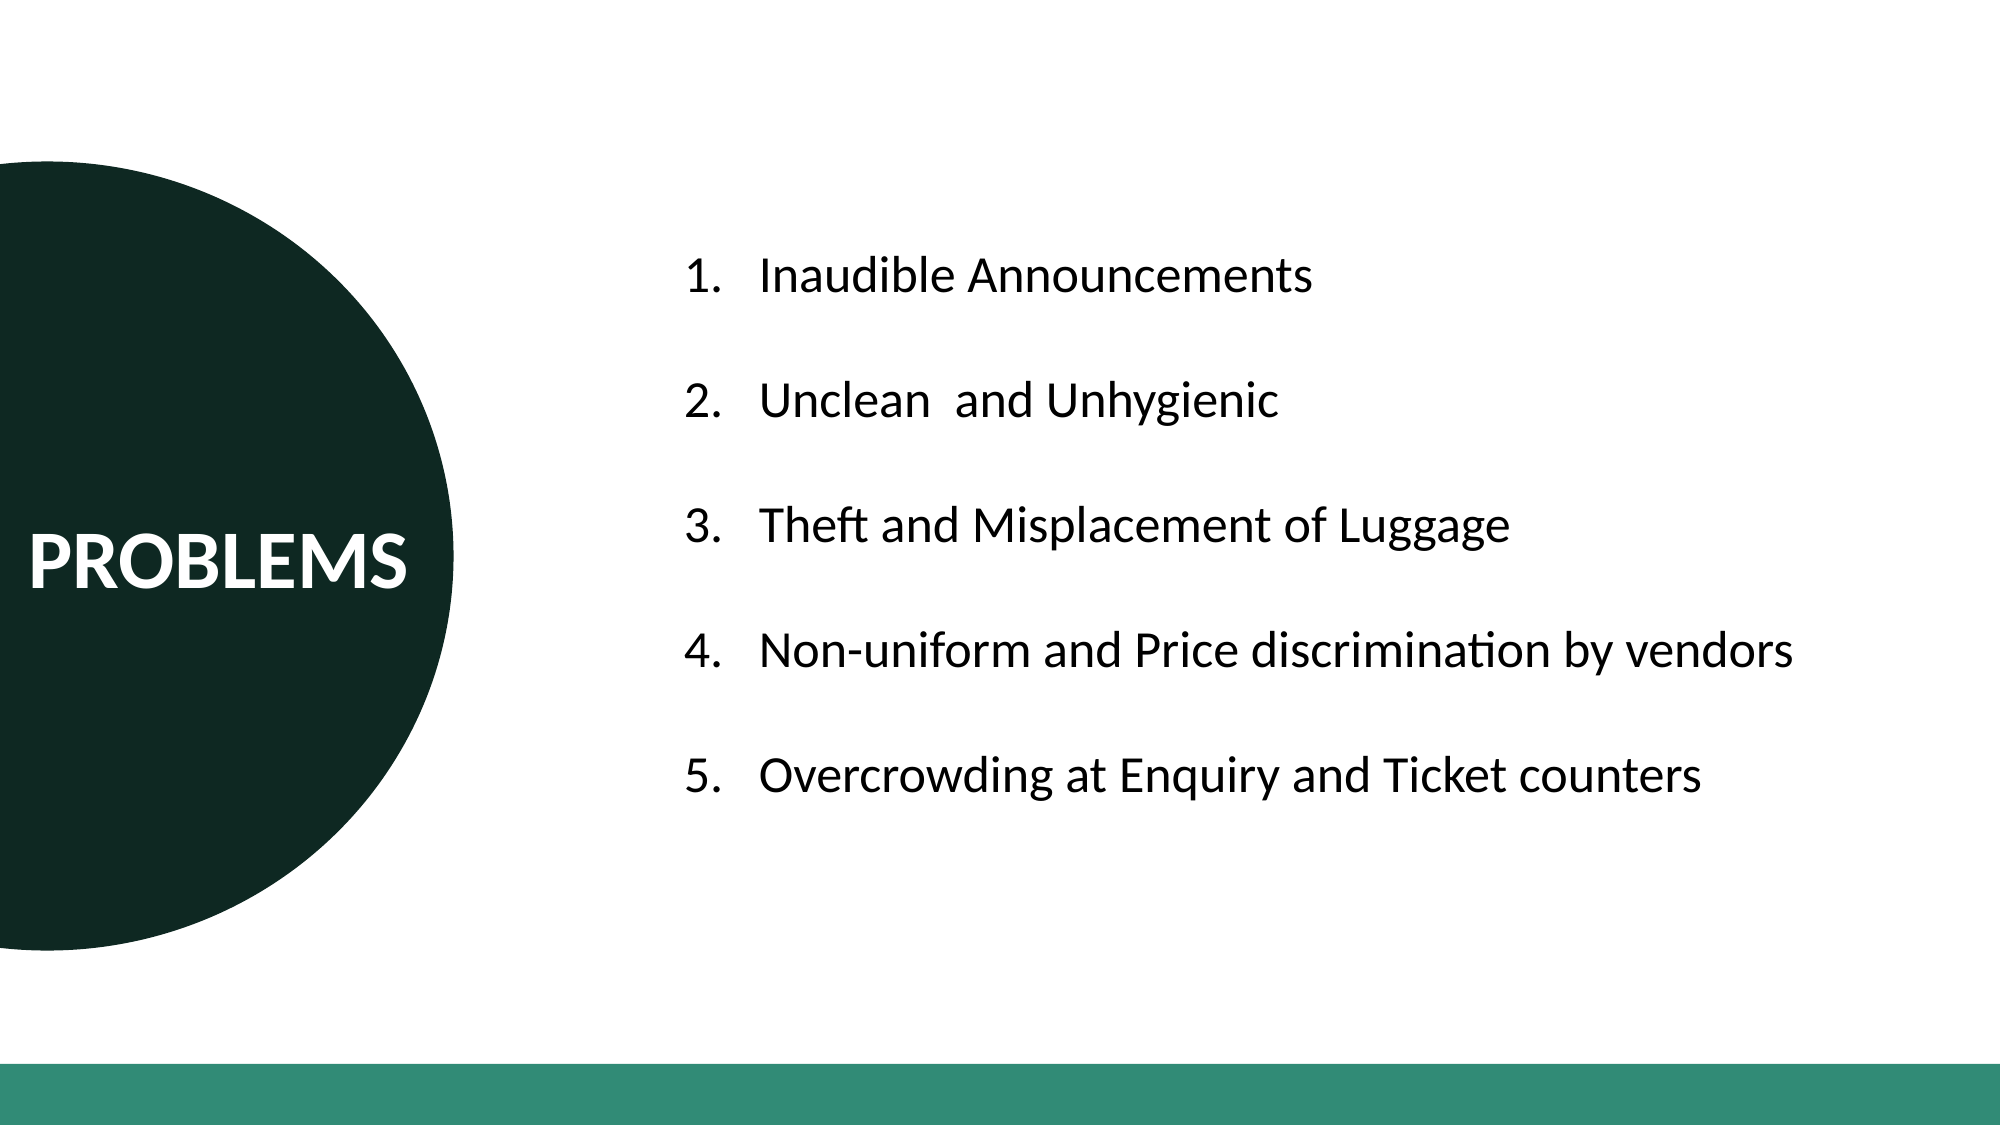

Inaudible Announcements

Unclean  and Unhygienic

Theft and Misplacement of Luggage

Non-uniform and Price discrimination by vendors

Overcrowding at Enquiry and Ticket counters

PROBLEMS